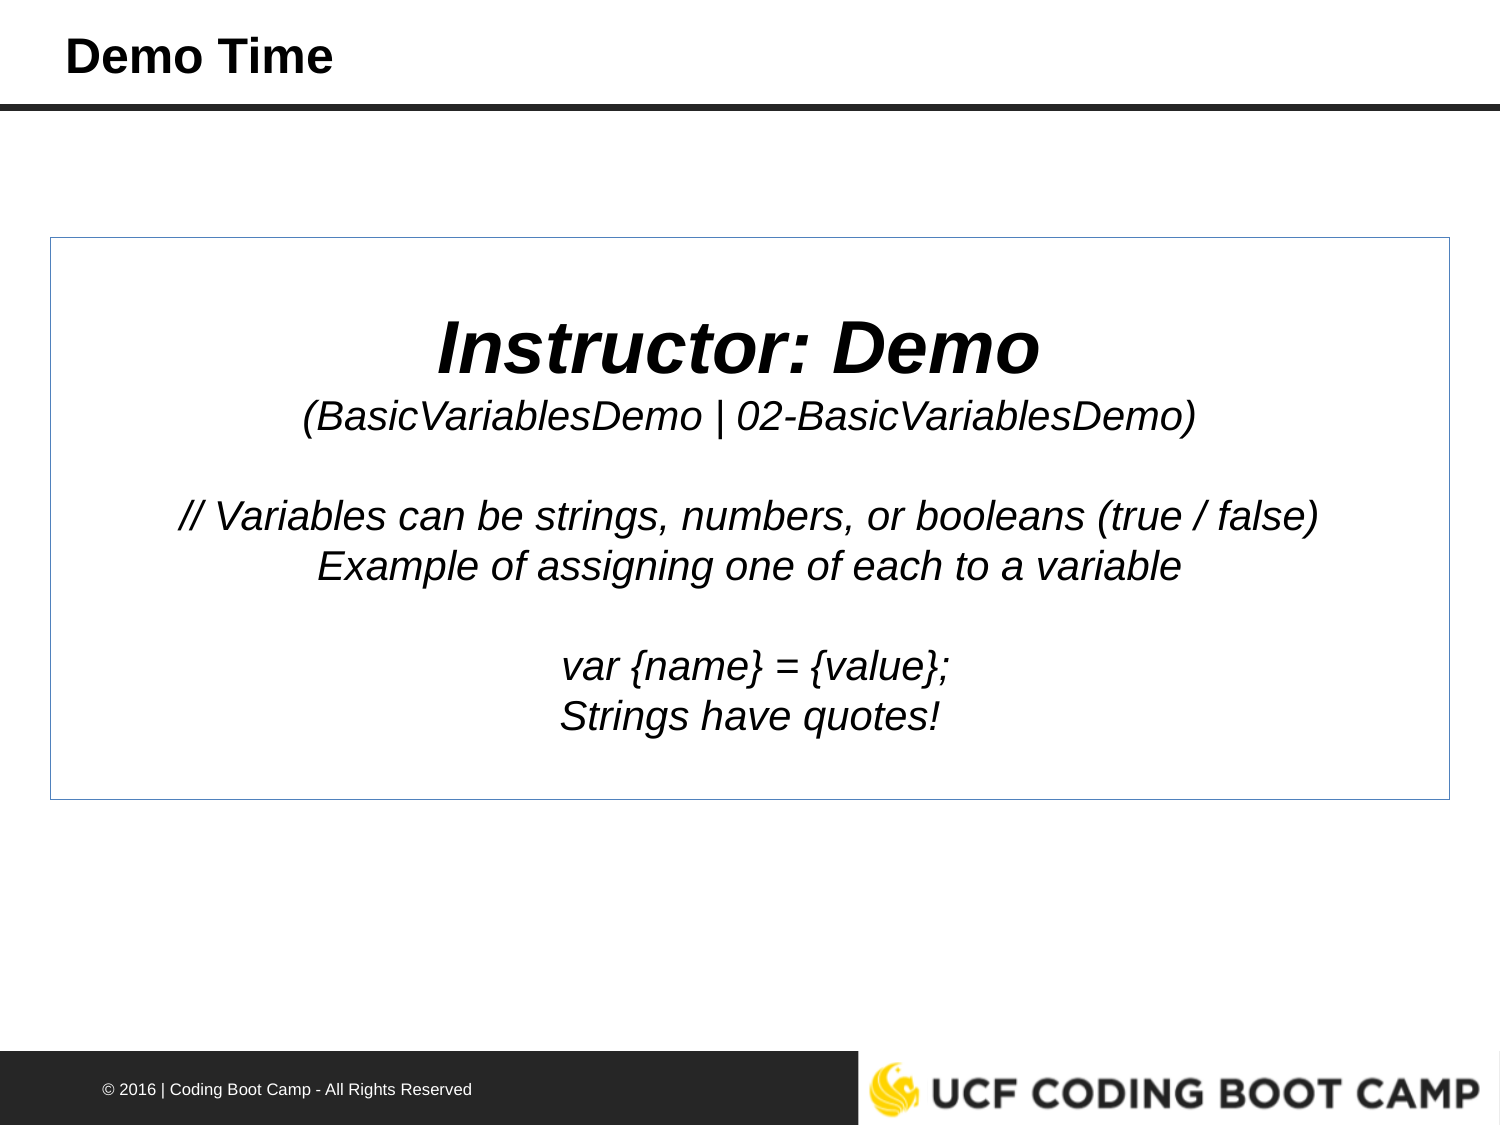

# Demo Time
Instructor: Demo
(BasicVariablesDemo | 02-BasicVariablesDemo)

// Variables can be strings, numbers, or booleans (true / false)
Example of assigning one of each to a variable

 var {name} = {value};
Strings have quotes!